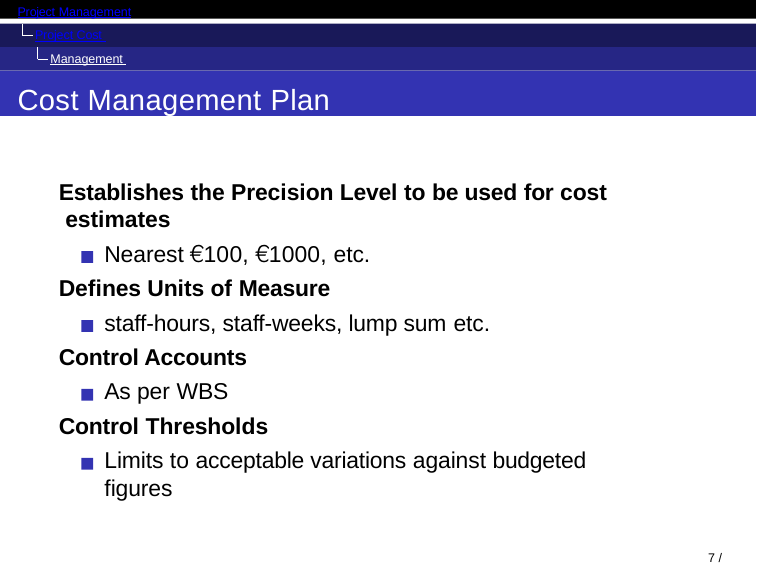

Project Management
Project Cost Management  Introduction

Cost Management Plan
Establishes the Precision Level to be used for cost  estimates
Nearest €100, €1000, etc.
Defines Units of Measure
staff-hours, staff-weeks, lump sum etc.
Control Accounts
As per WBS
Control Thresholds
Limits to acceptable variations against budgeted figures

7 / 128